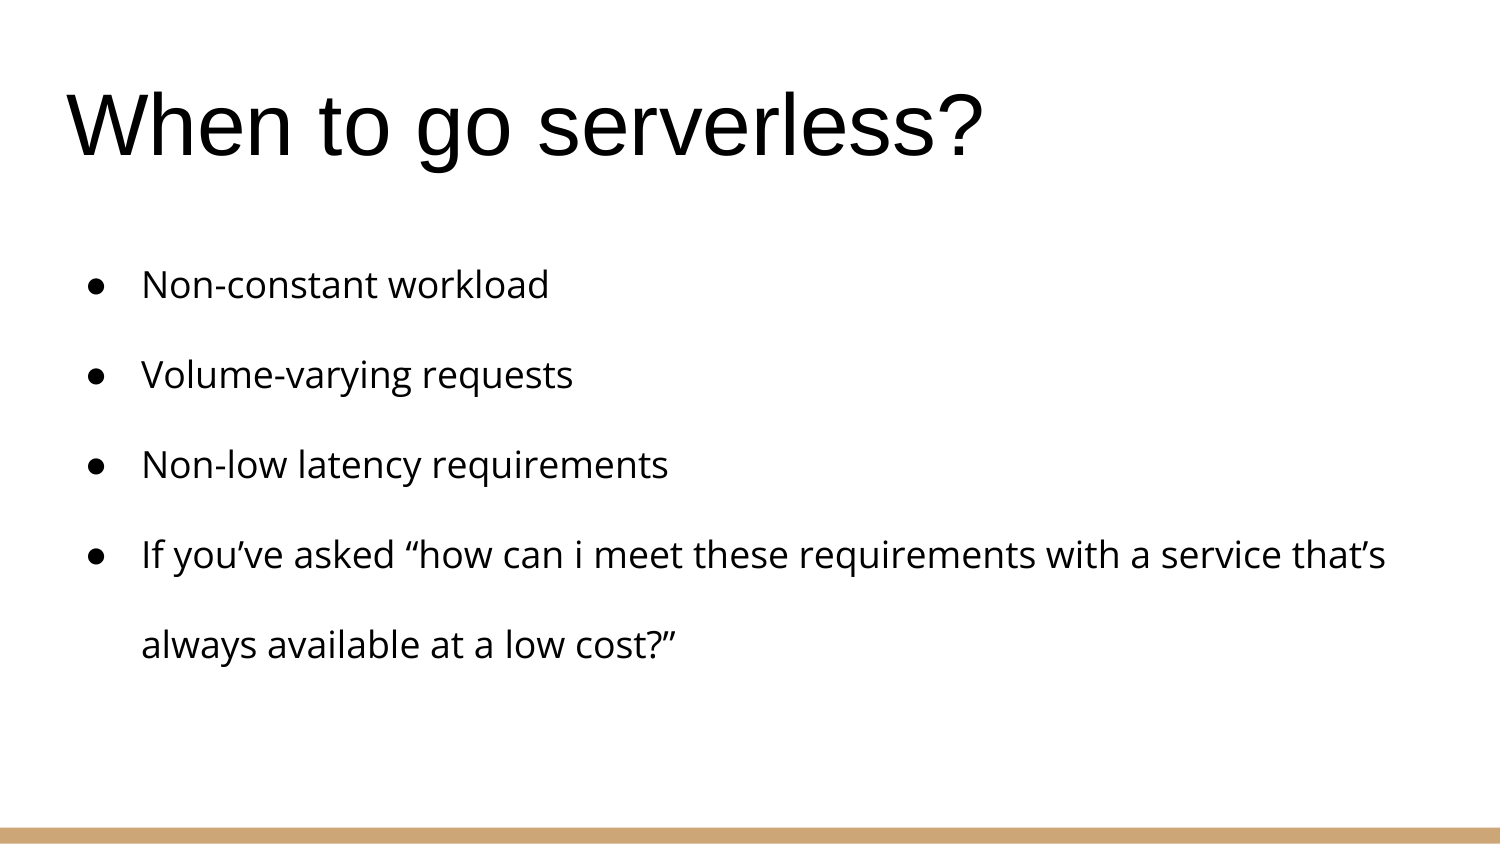

# When to go serverless?
Non-constant workload
Volume-varying requests
Non-low latency requirements
If you’ve asked “how can i meet these requirements with a service that’s always available at a low cost?”